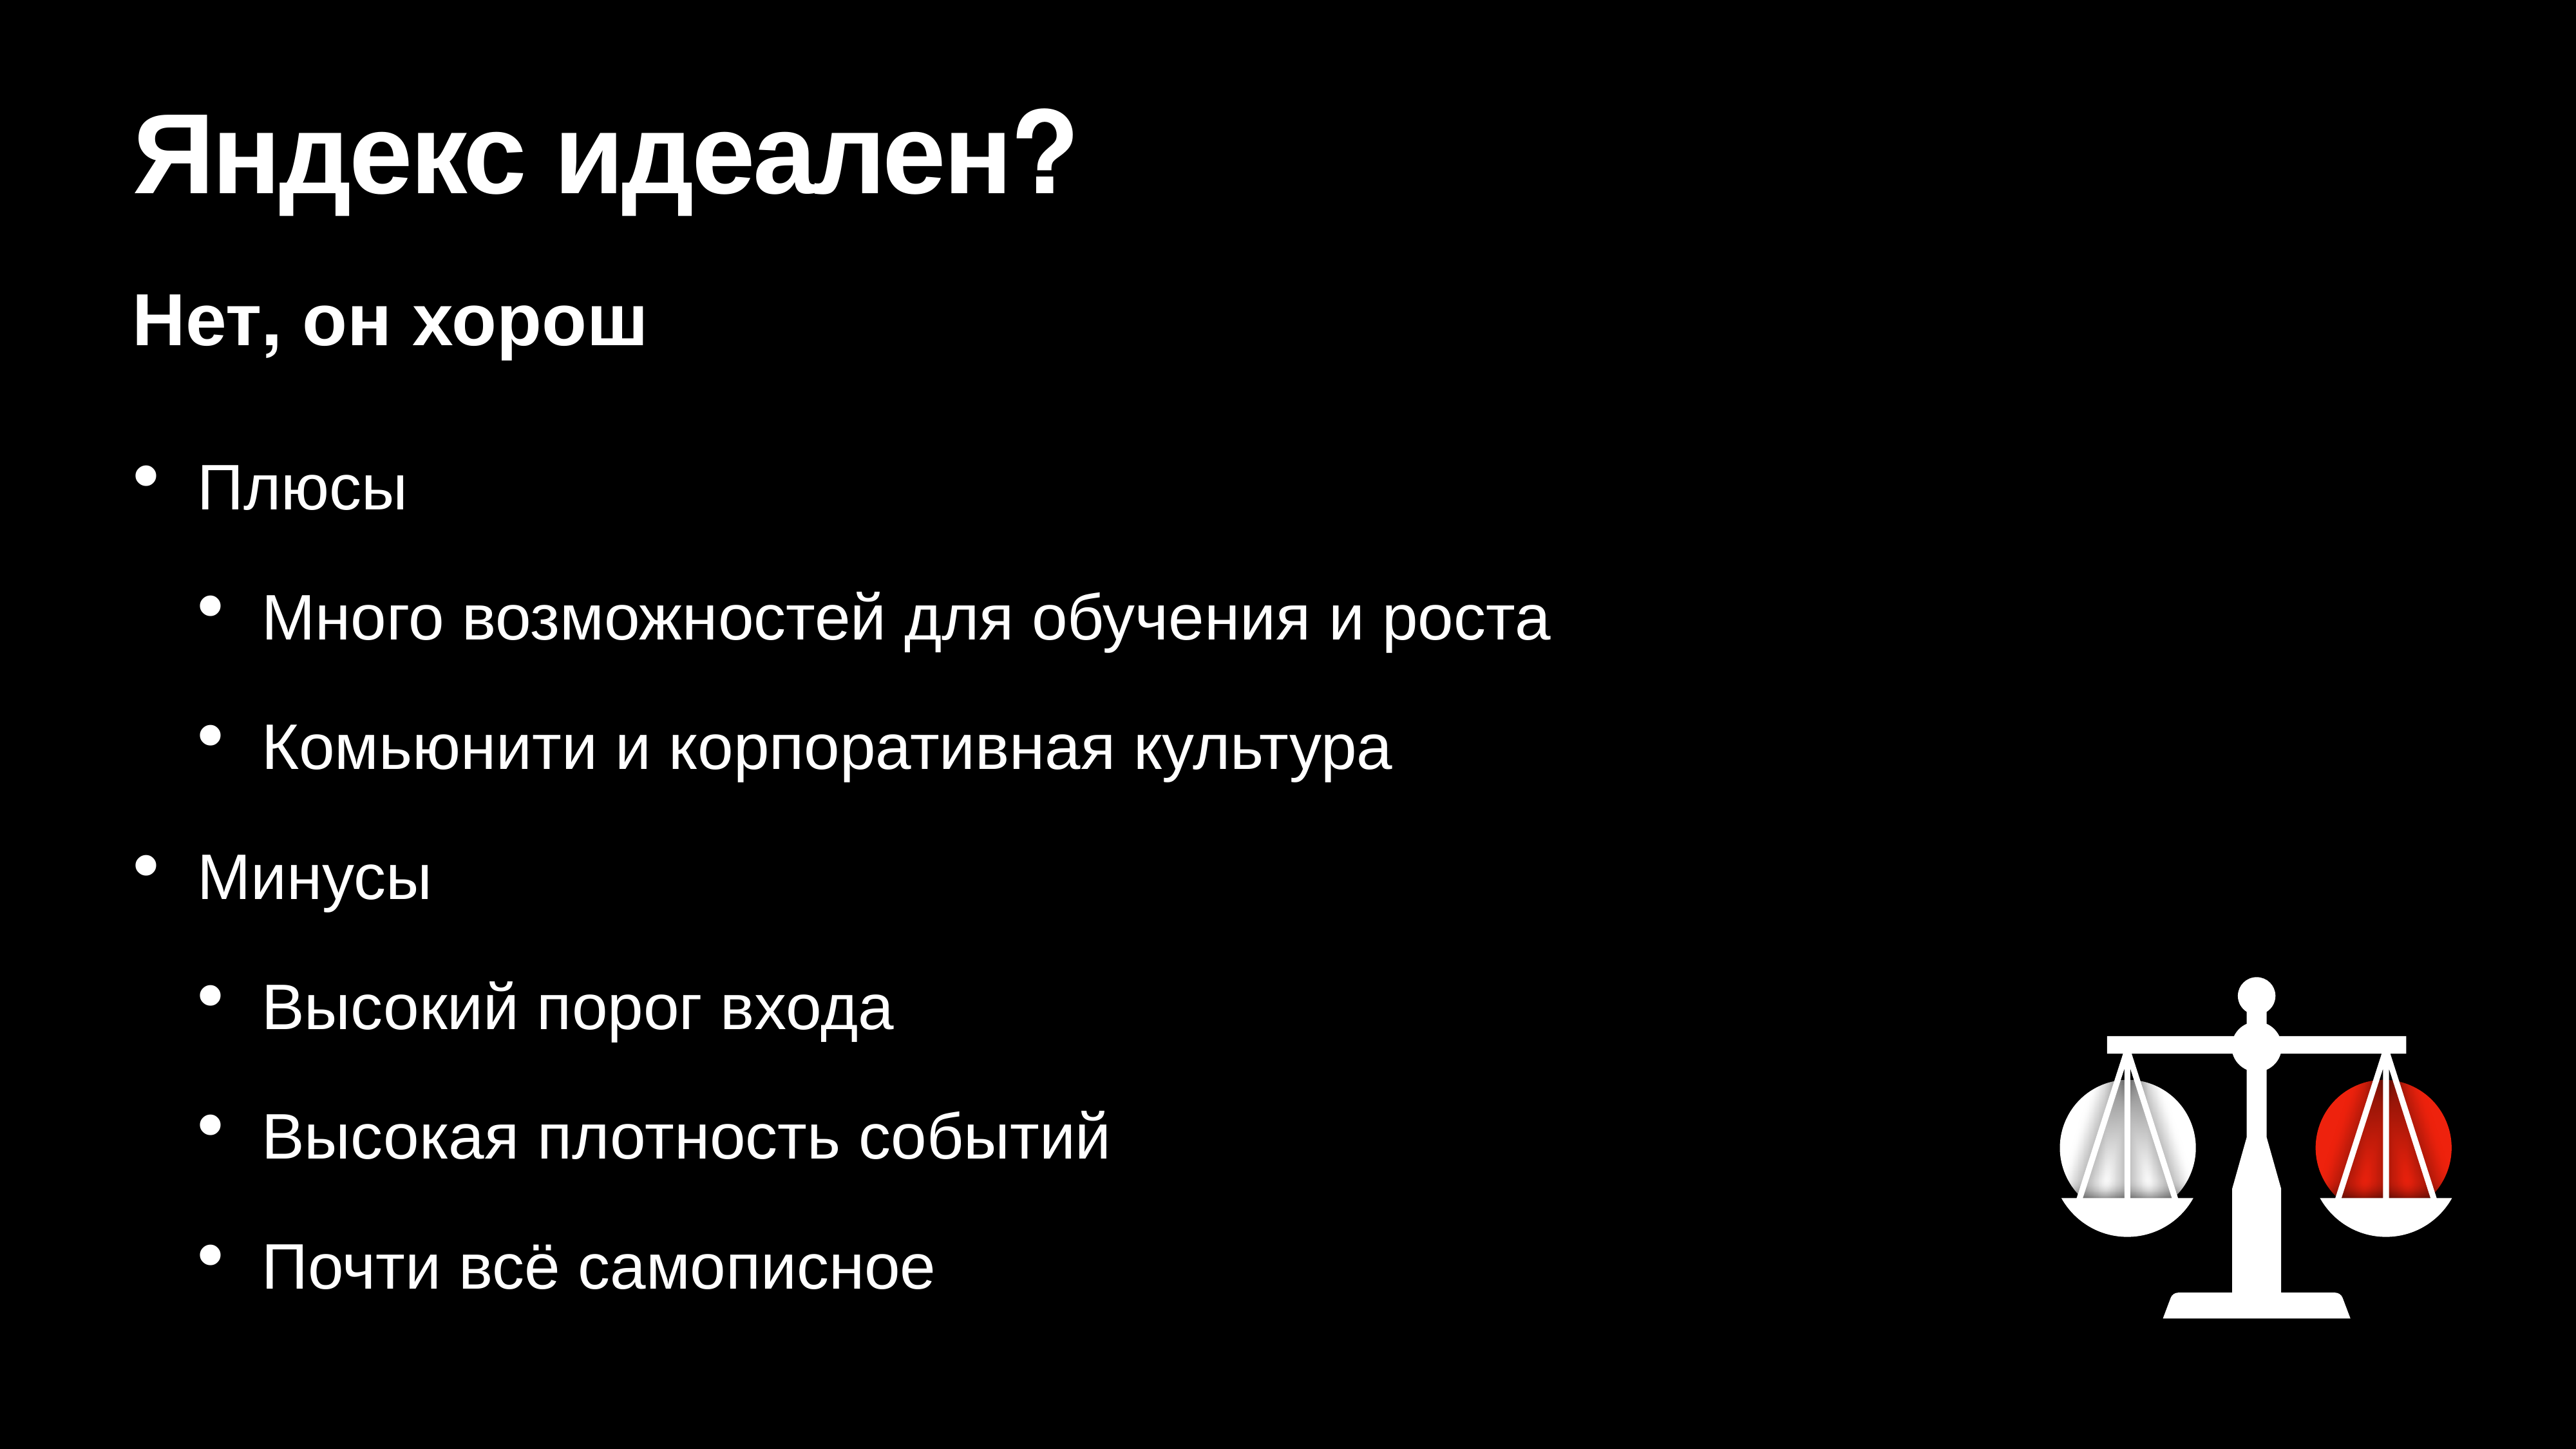

# Яндекс идеален?
Нет, он хорош
Плюсы
Много возможностей для обучения и роста
Комьюнити и корпоративная культура
Минусы
Высокий порог входа
Высокая плотность событий
Почти всё самописное